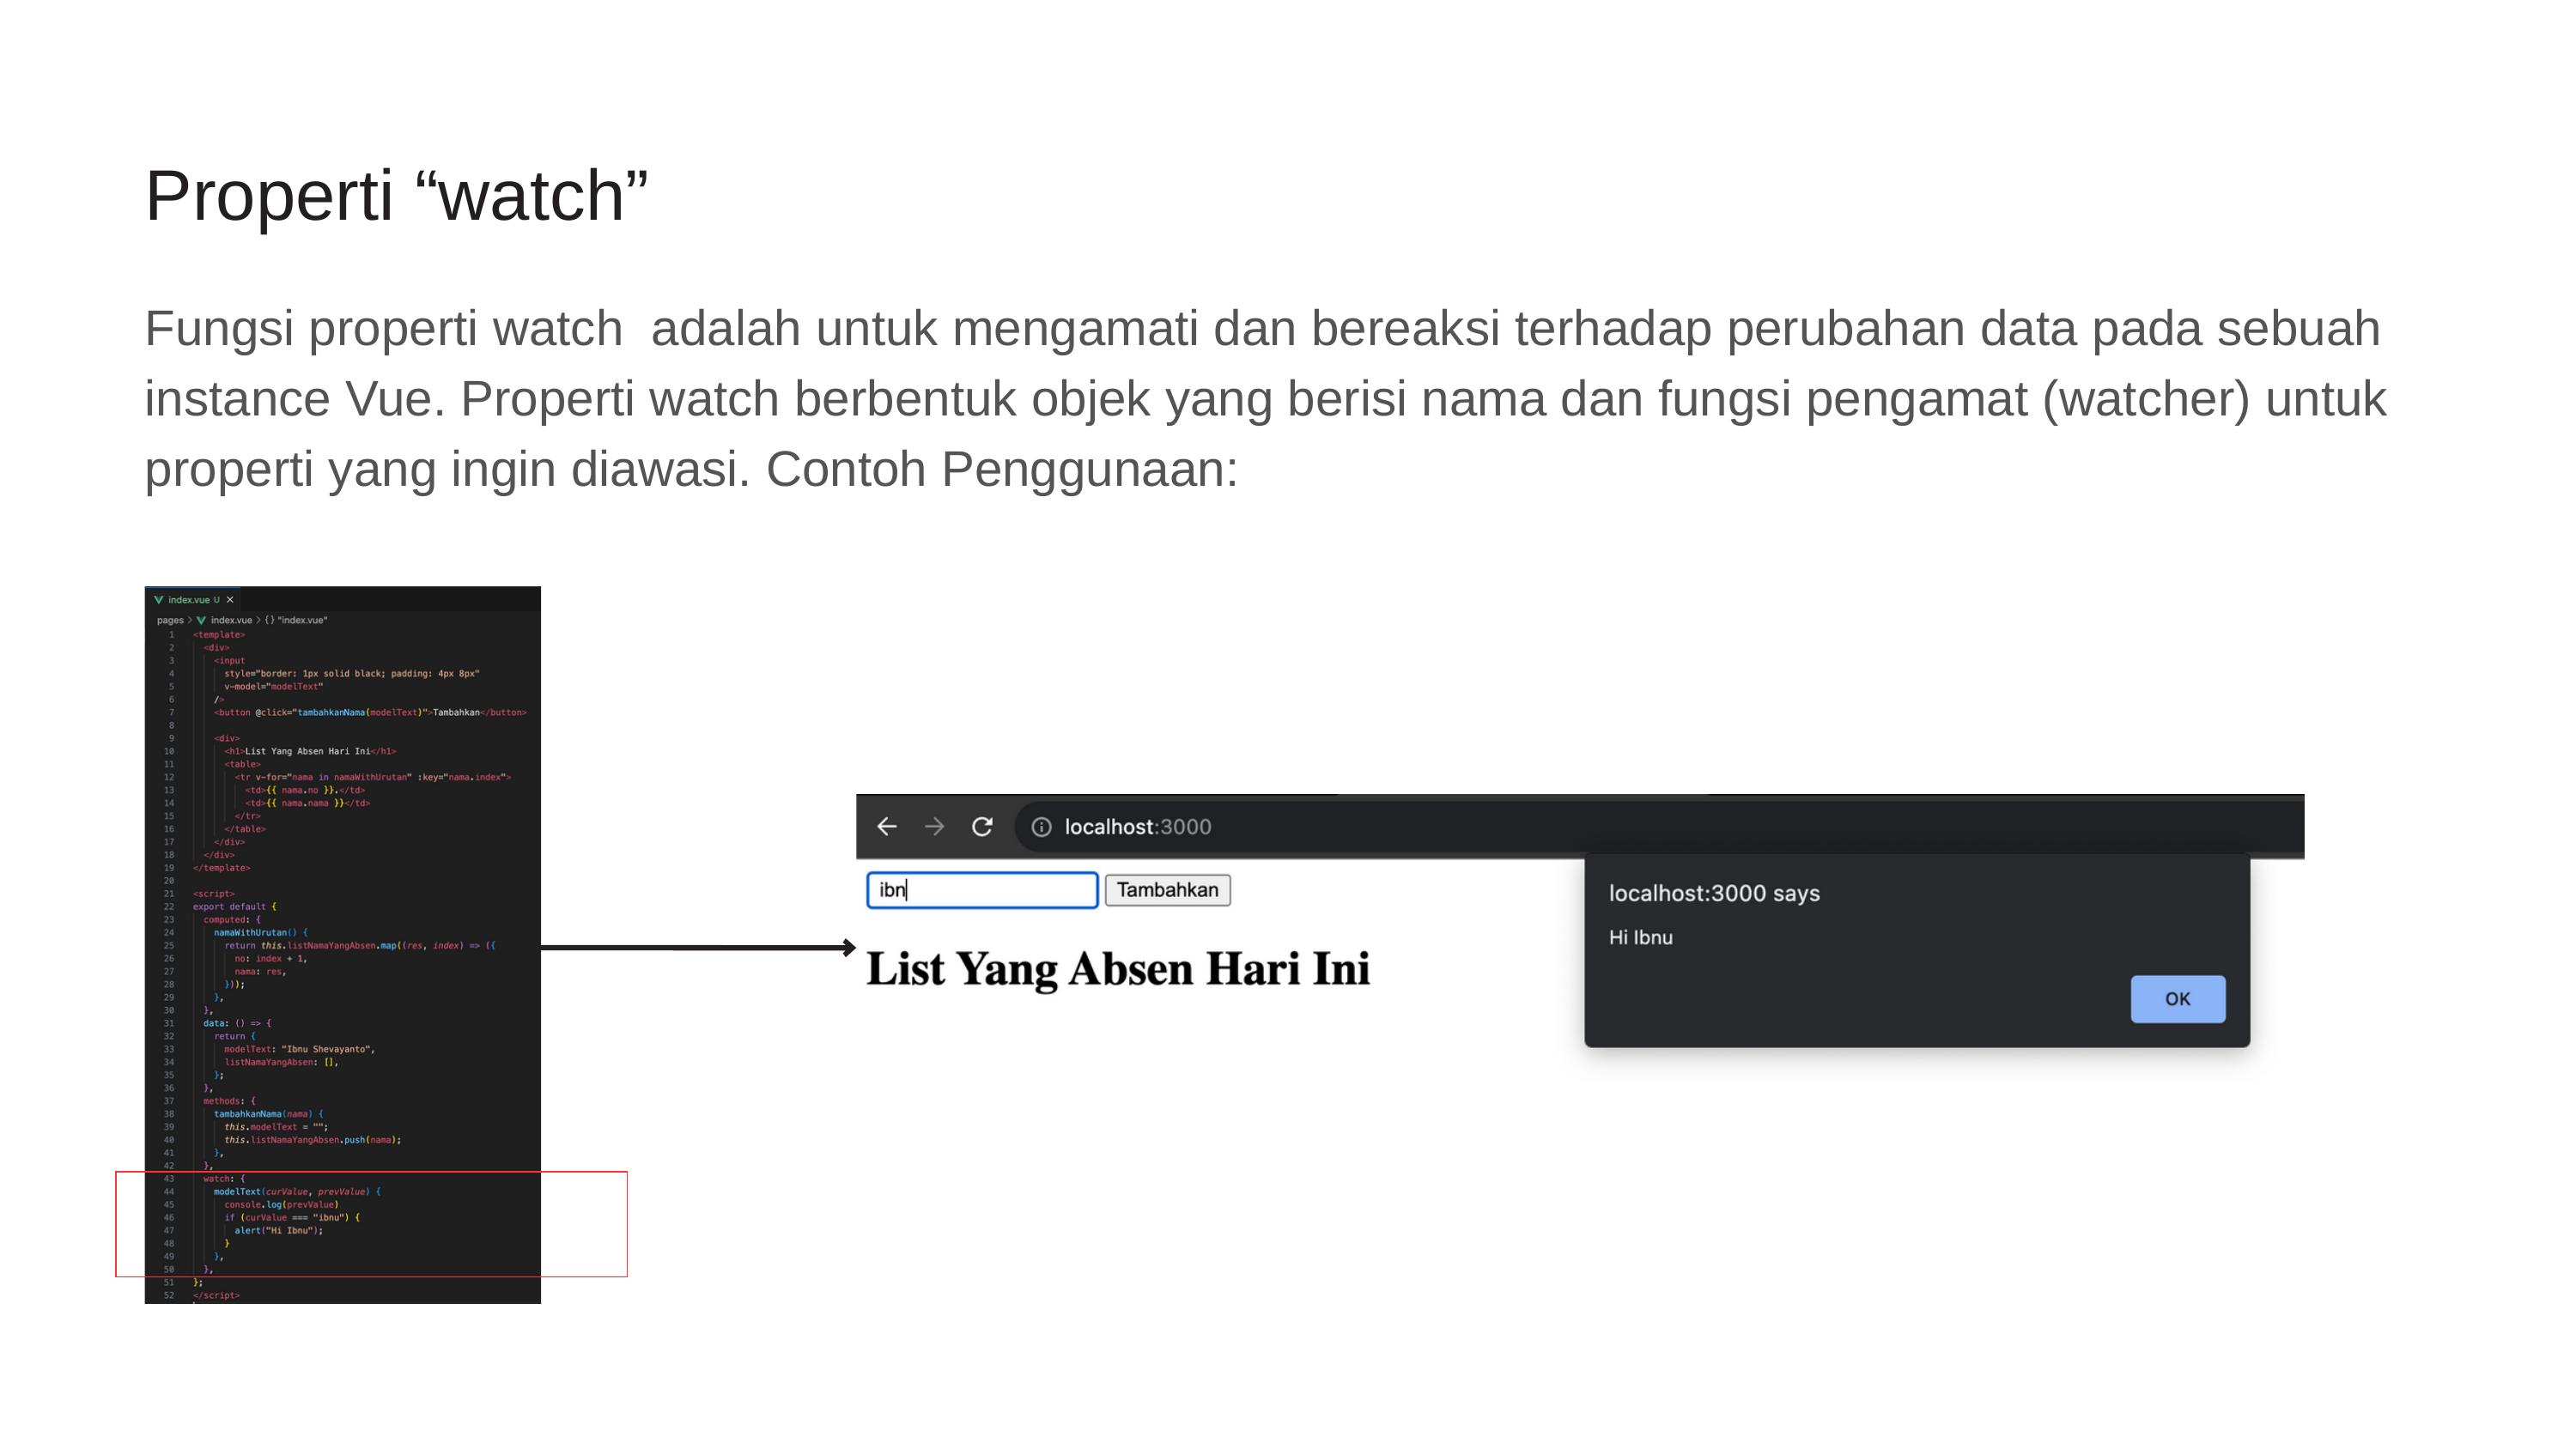

Properti “watch”
Fungsi properti watch  adalah untuk mengamati dan bereaksi terhadap perubahan data pada sebuah instance Vue. Properti watch berbentuk objek yang berisi nama dan fungsi pengamat (watcher) untuk properti yang ingin diawasi. Contoh Penggunaan: